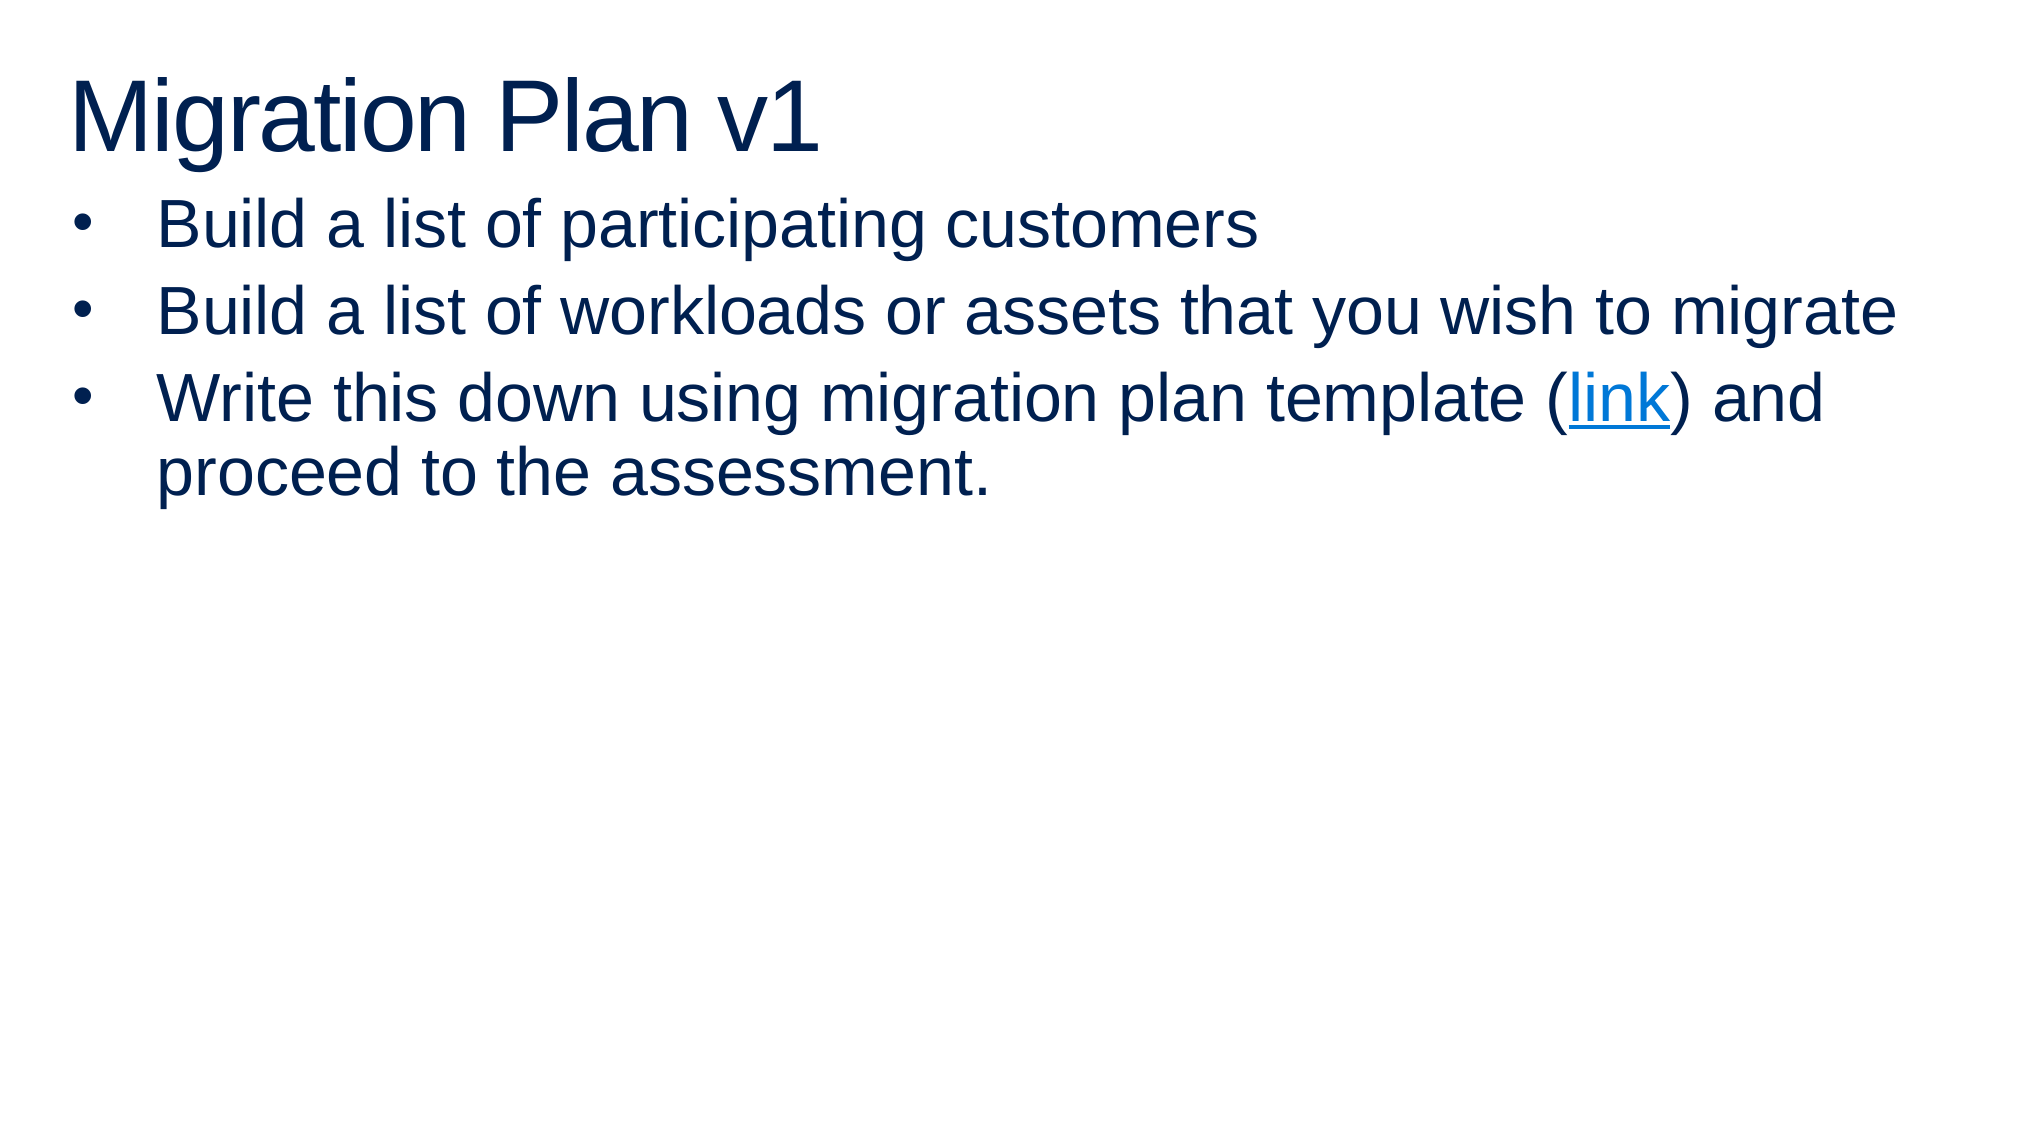

# Migration Plan v1
Build a list of participating customers
Build a list of workloads or assets that you wish to migrate
Write this down using migration plan template (link) and proceed to the assessment.